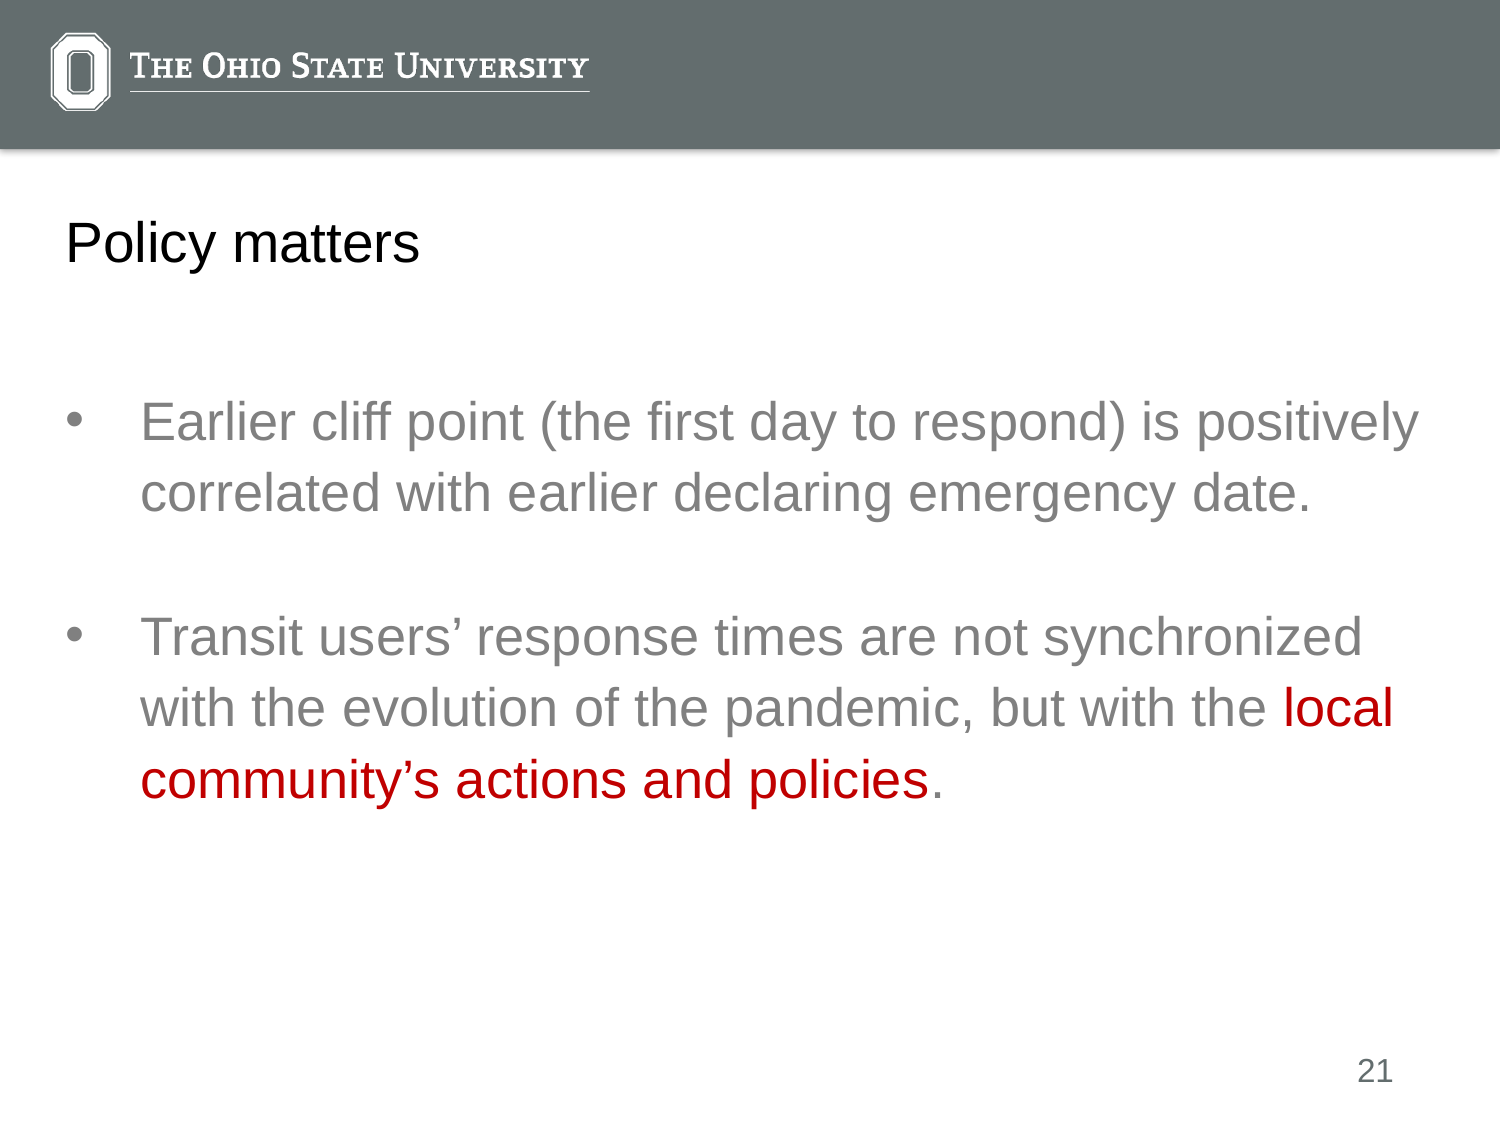

# Policy matters

Earlier cliff point (the first day to respond) is positively correlated with earlier declaring emergency date.

Transit users’ response times are not synchronized with the evolution of the pandemic, but with the local community’s actions and policies.